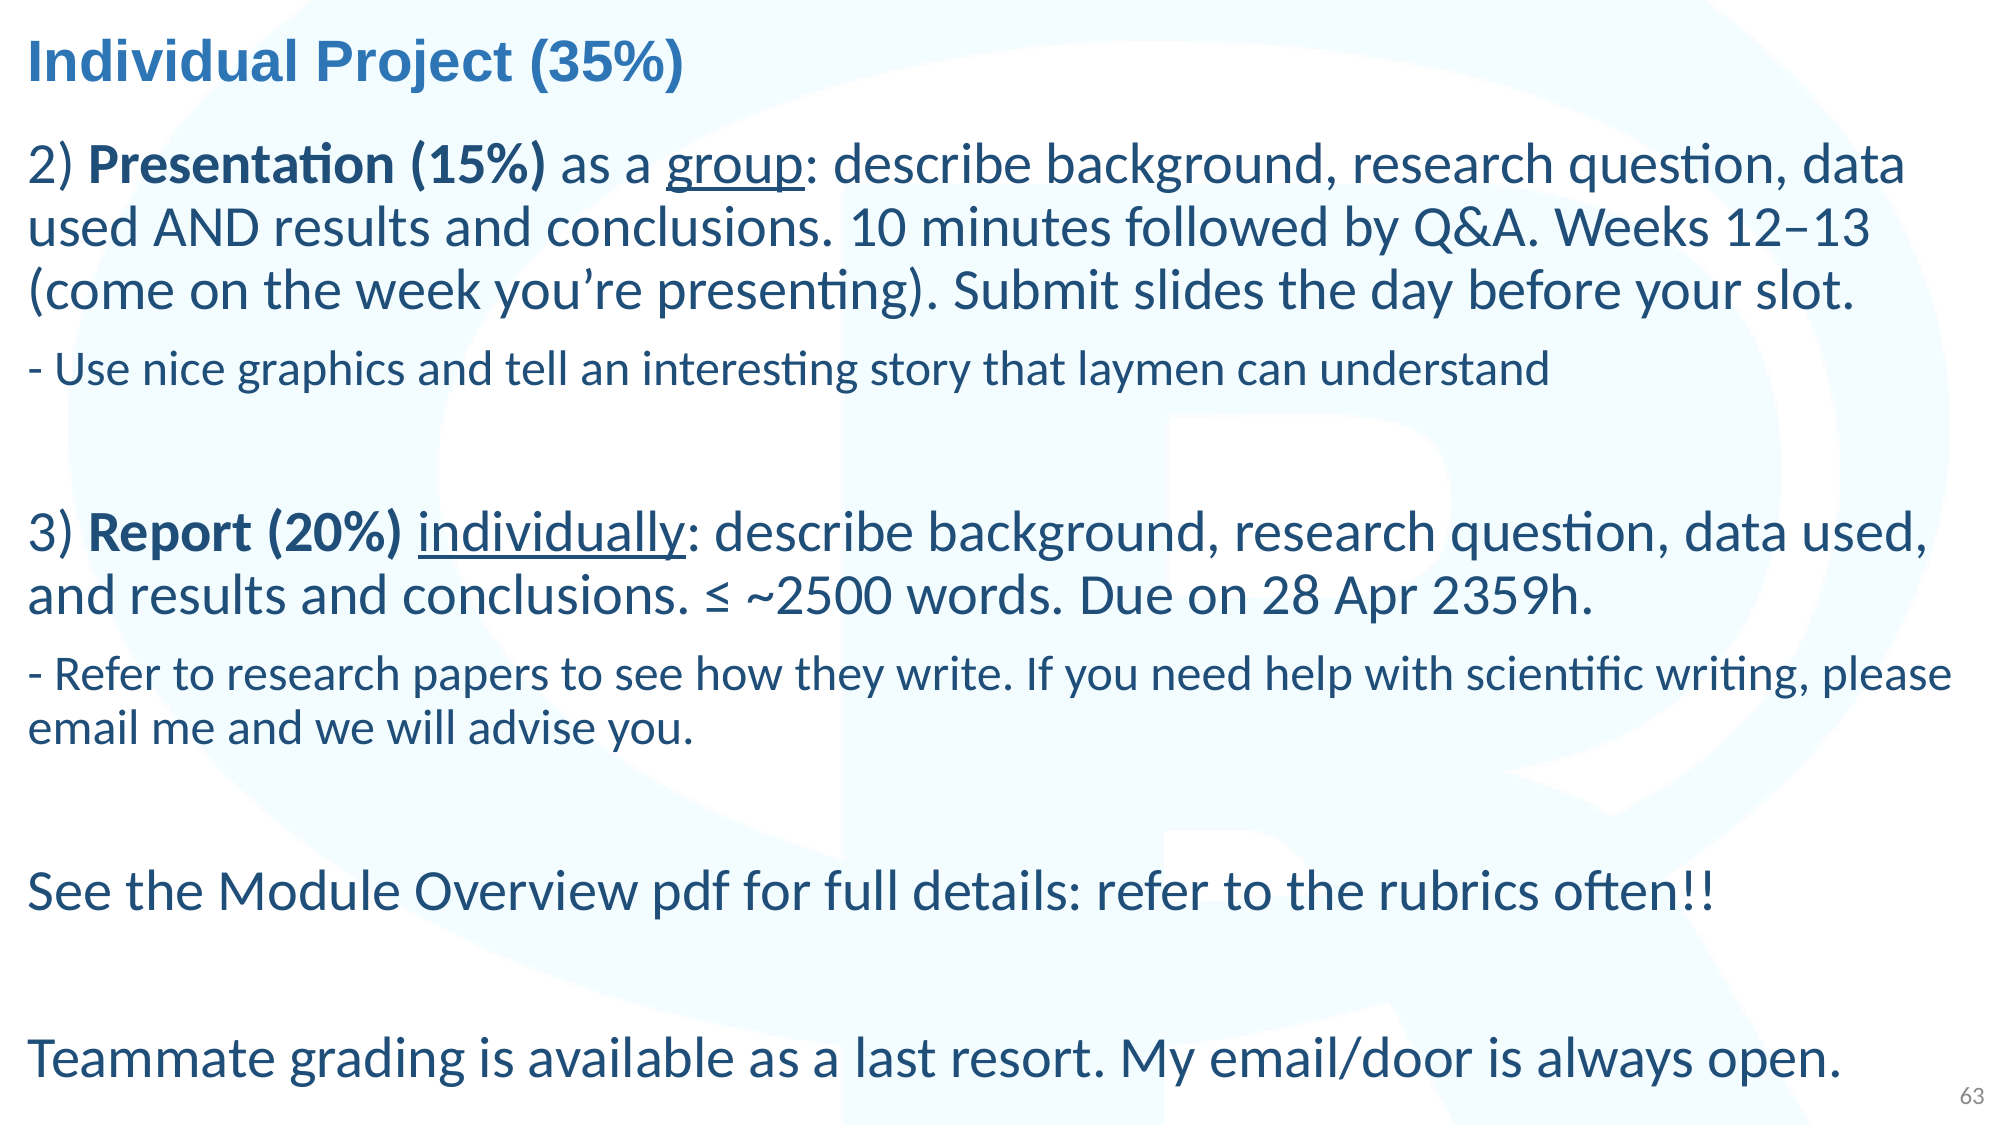

# Individual Project (35%)
2) Presentation (15%) as a group: describe background, research question, data used AND results and conclusions. 10 minutes followed by Q&A. Weeks 12–13 (come on the week you’re presenting). Submit slides the day before your slot.
- Use nice graphics and tell an interesting story that laymen can understand

3) Report (20%) individually: describe background, research question, data used, and results and conclusions. ≤ ~2500 words. Due on 28 Apr 2359h.
- Refer to research papers to see how they write. If you need help with scientific writing, please email me and we will advise you.

See the Module Overview pdf for full details: refer to the rubrics often!!

Teammate grading is available as a last resort. My email/door is always open.
63